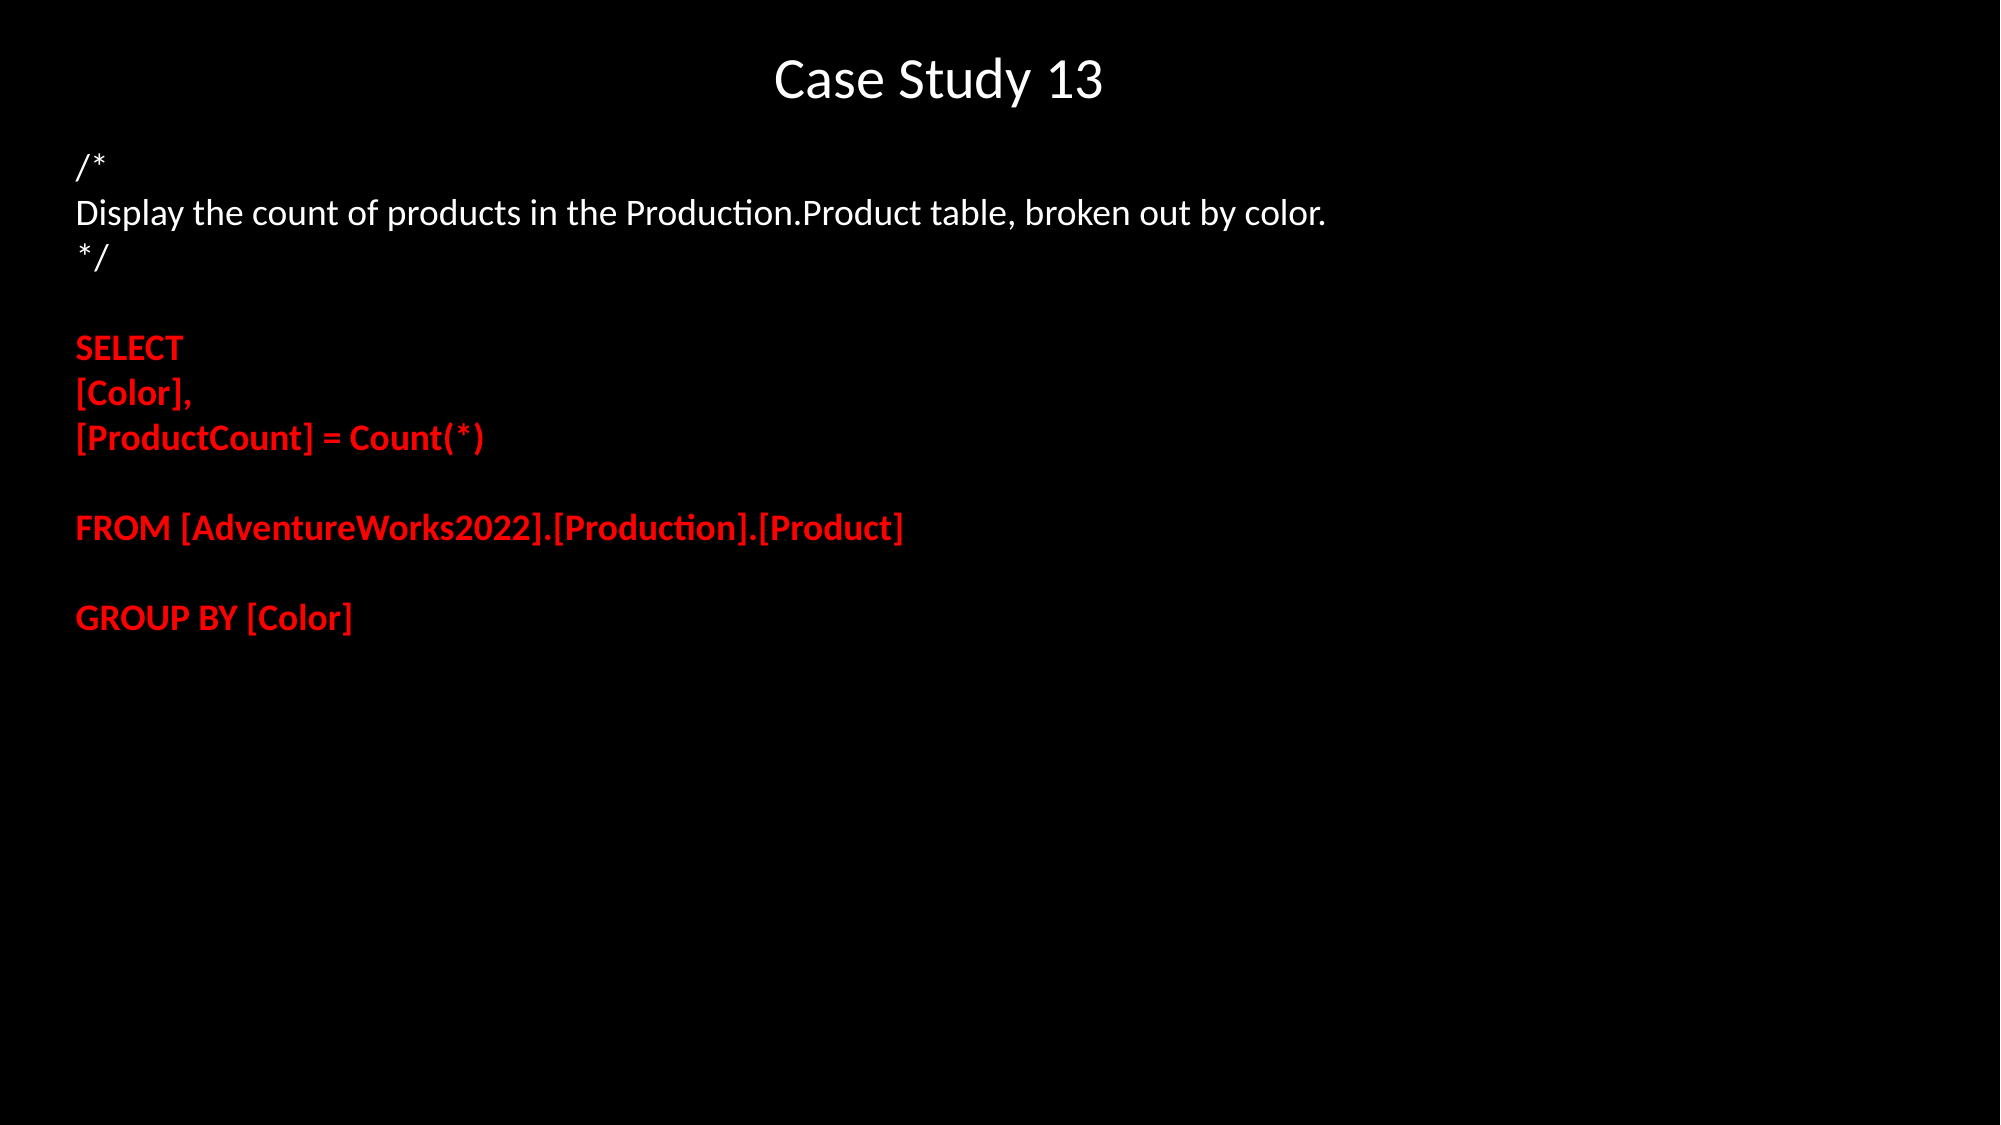

Case Study 13
/*
Display the count of products in the Production.Product table, broken out by color.
*/

SELECT
[Color],
[ProductCount] = Count(*)

FROM [AdventureWorks2022].[Production].[Product]

GROUP BY [Color]